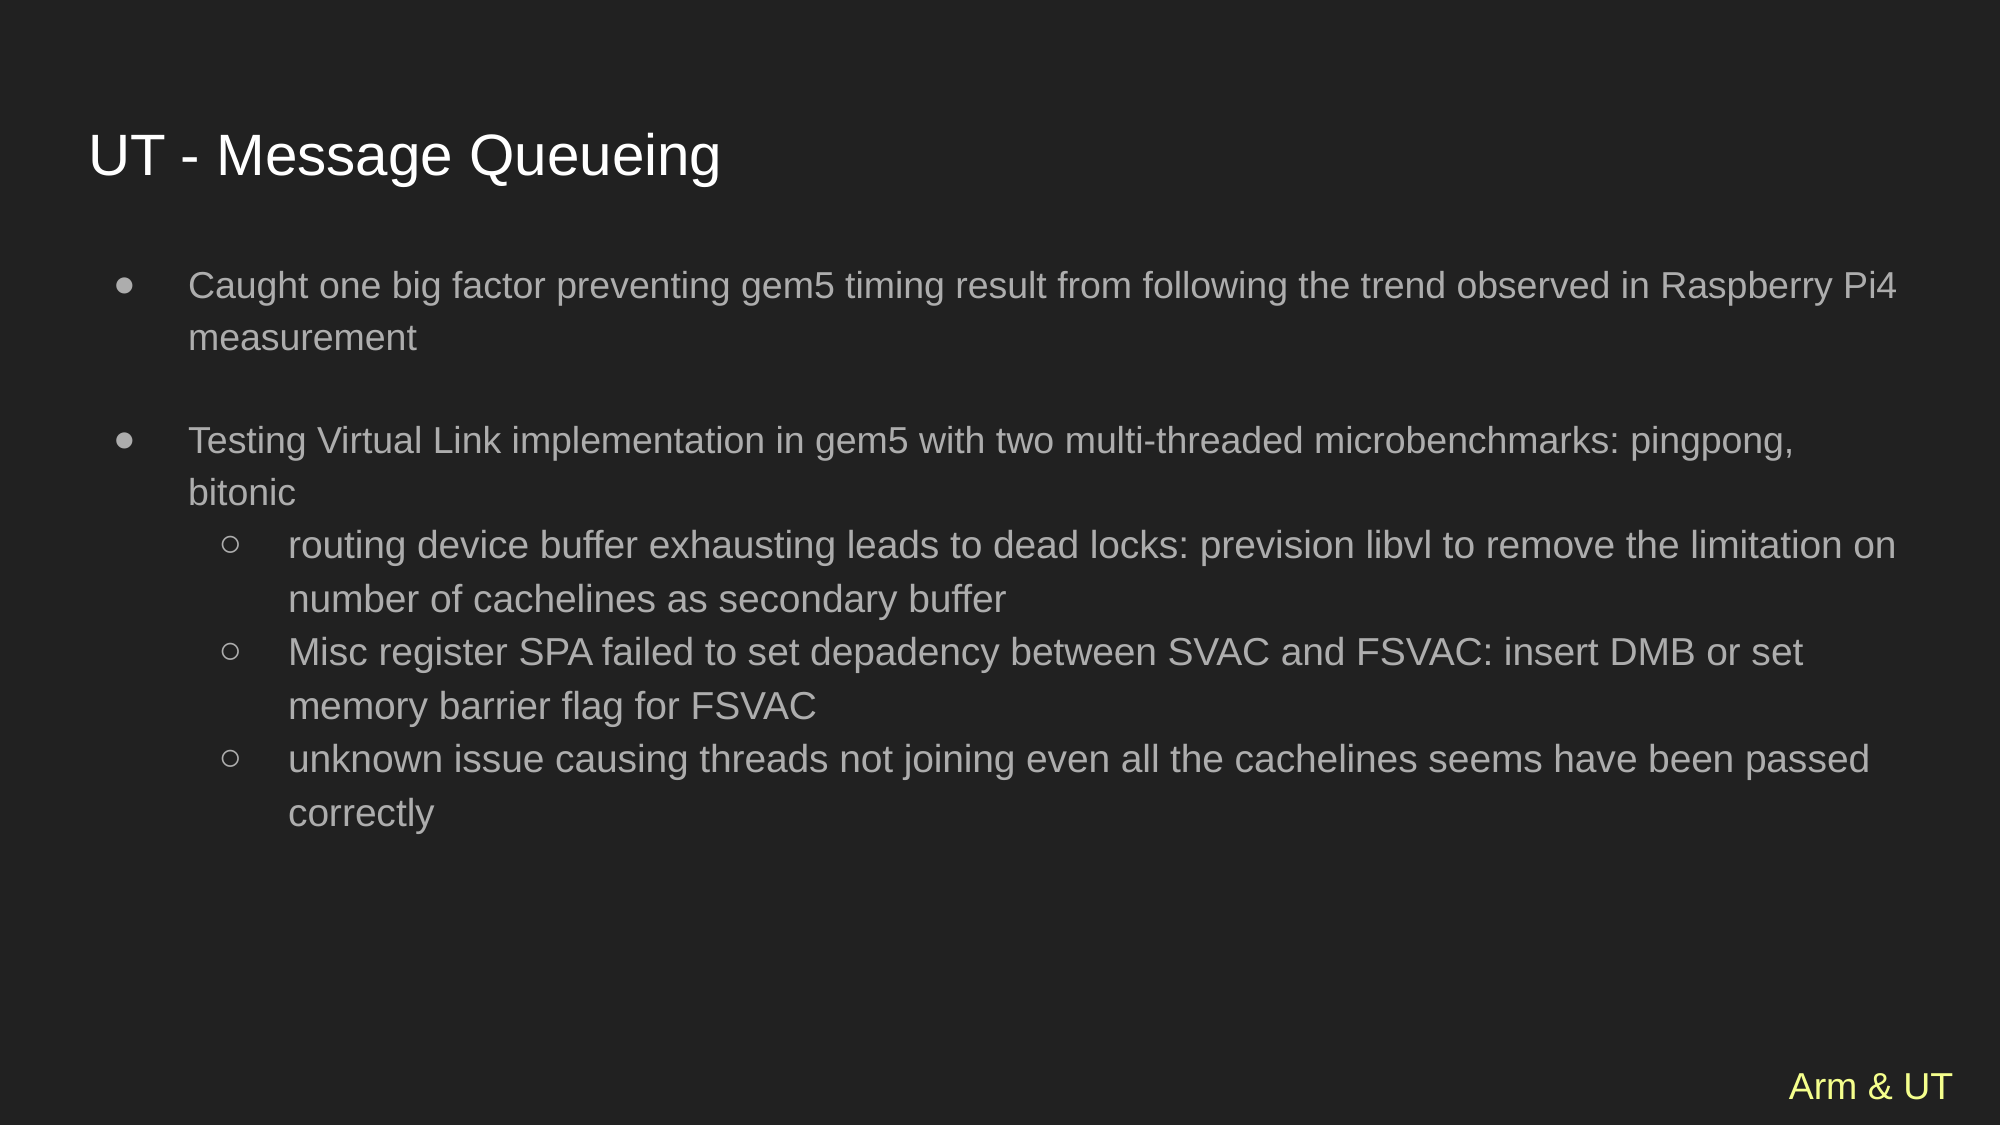

# UT - Message Queueing
Caught one big factor preventing gem5 timing result from following the trend observed in Raspberry Pi4 measurement

Testing Virtual Link implementation in gem5 with two multi-threaded microbenchmarks: pingpong, bitonic
routing device buffer exhausting leads to dead locks: prevision libvl to remove the limitation on number of cachelines as secondary buffer
Misc register SPA failed to set depadency between SVAC and FSVAC: insert DMB or set memory barrier flag for FSVAC
unknown issue causing threads not joining even all the cachelines seems have been passed correctly
Arm & UT